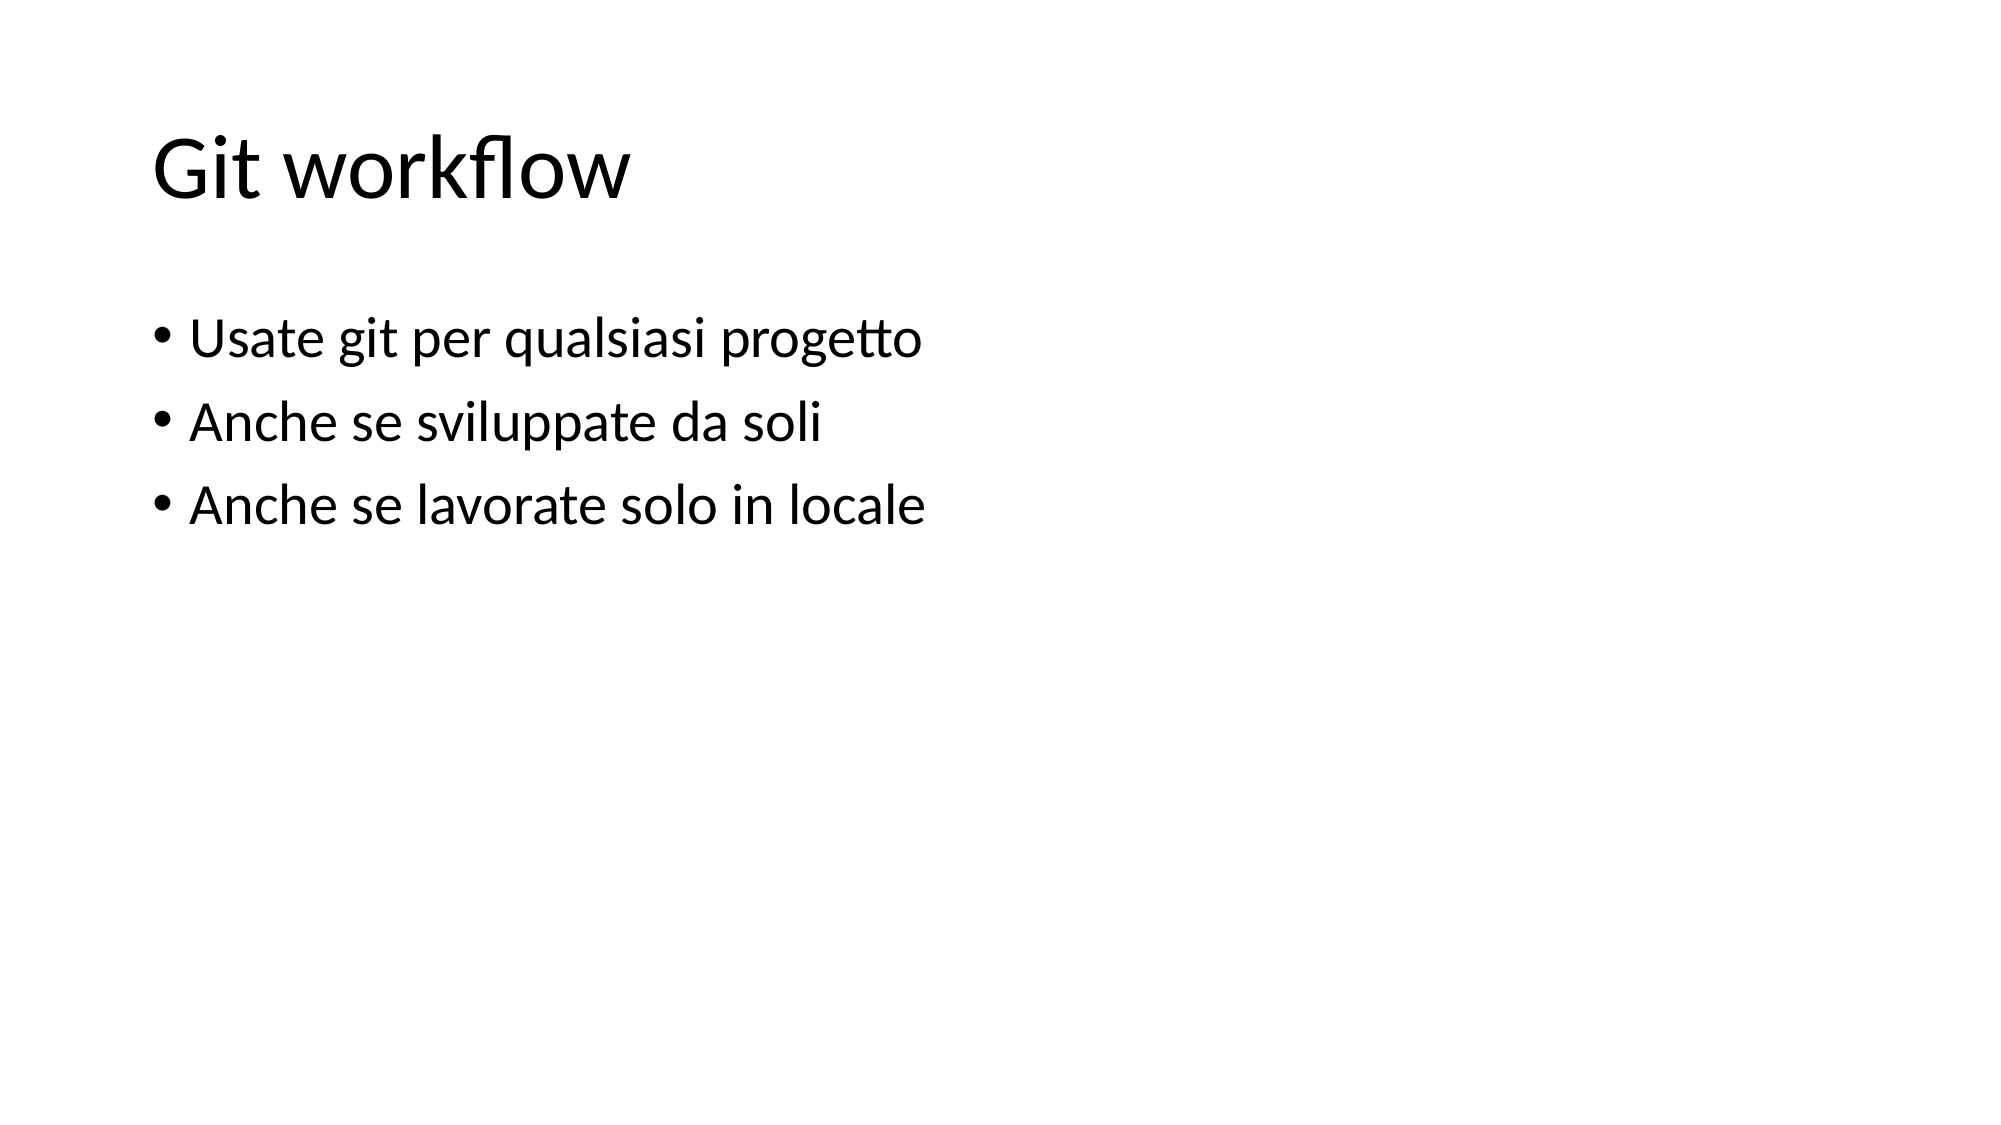

# Git workflow
Usate git per qualsiasi progetto
Anche se sviluppate da soli
Anche se lavorate solo in locale